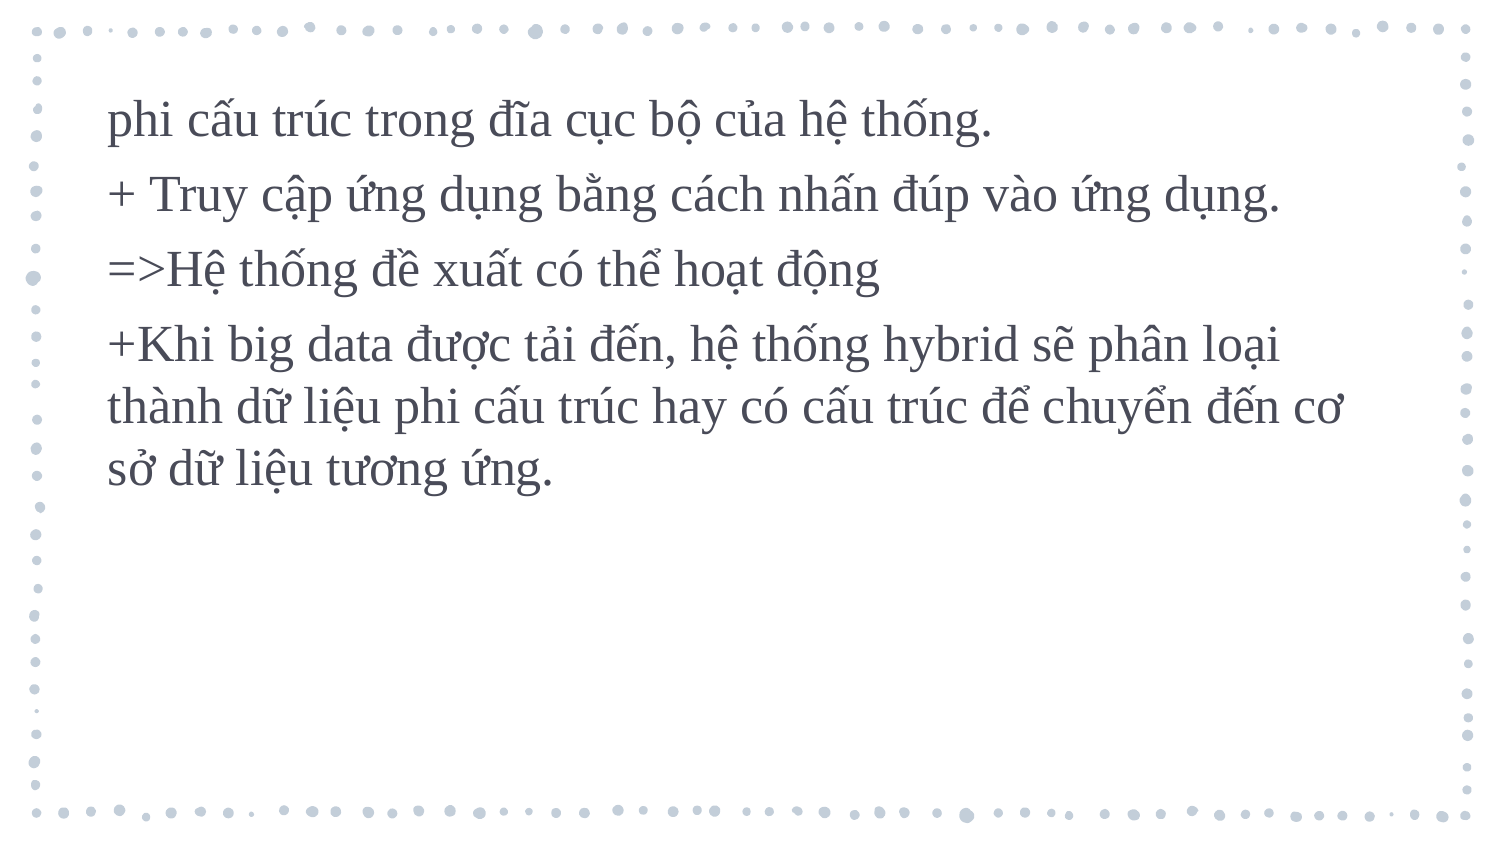

phi cấu trúc trong đĩa cục bộ của hệ thống.
+ Truy cập ứng dụng bằng cách nhấn đúp vào ứng dụng.
=>Hệ thống đề xuất có thể hoạt động
+Khi big data được tải đến, hệ thống hybrid sẽ phân loại thành dữ liệu phi cấu trúc hay có cấu trúc để chuyển đến cơ sở dữ liệu tương ứng.

18